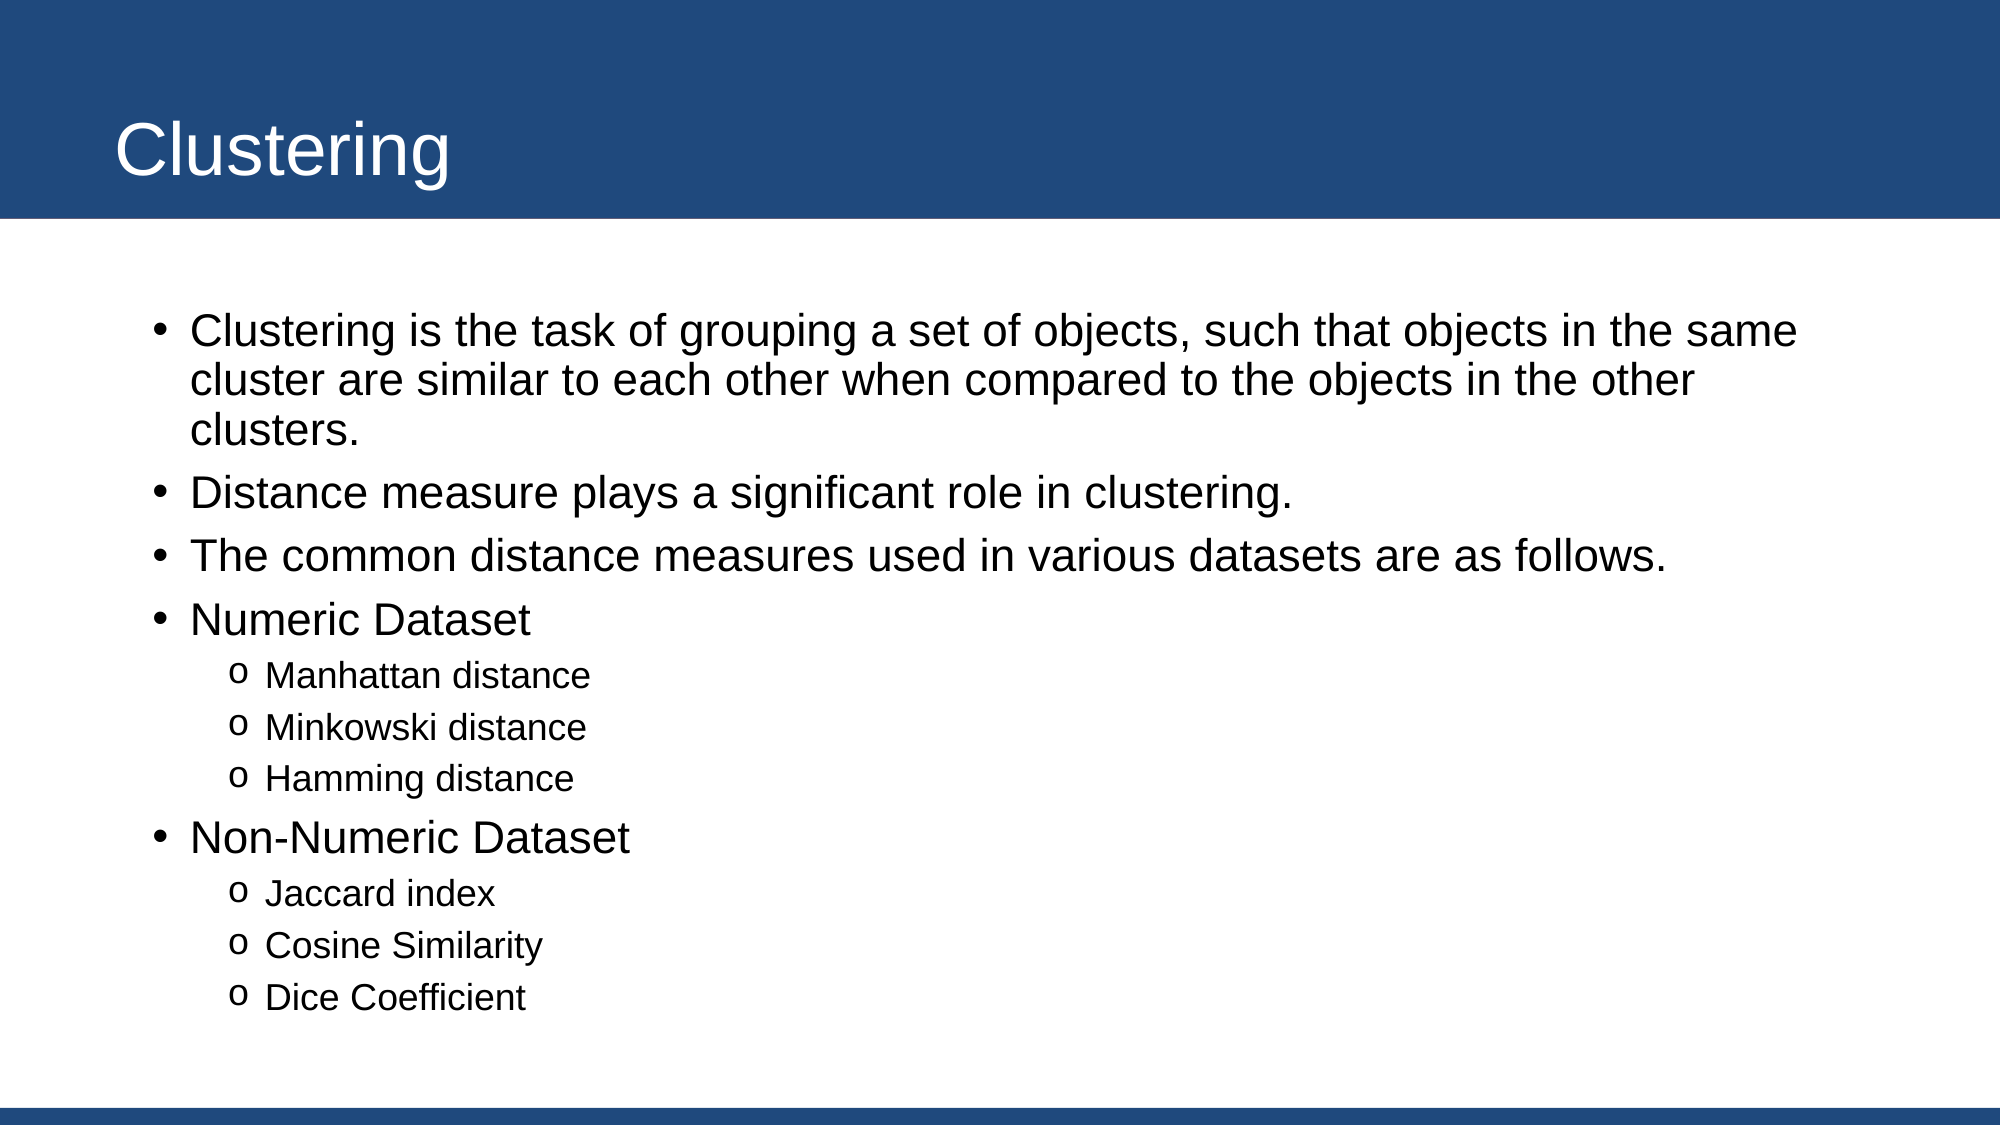

# Clustering
Clustering is the task of grouping a set of objects, such that objects in the same cluster are similar to each other when compared to the objects in the other clusters.
Distance measure plays a significant role in clustering.
The common distance measures used in various datasets are as follows.
Numeric Dataset
Manhattan distance
Minkowski distance
Hamming distance
Non-Numeric Dataset
Jaccard index
Cosine Similarity
Dice Coefficient